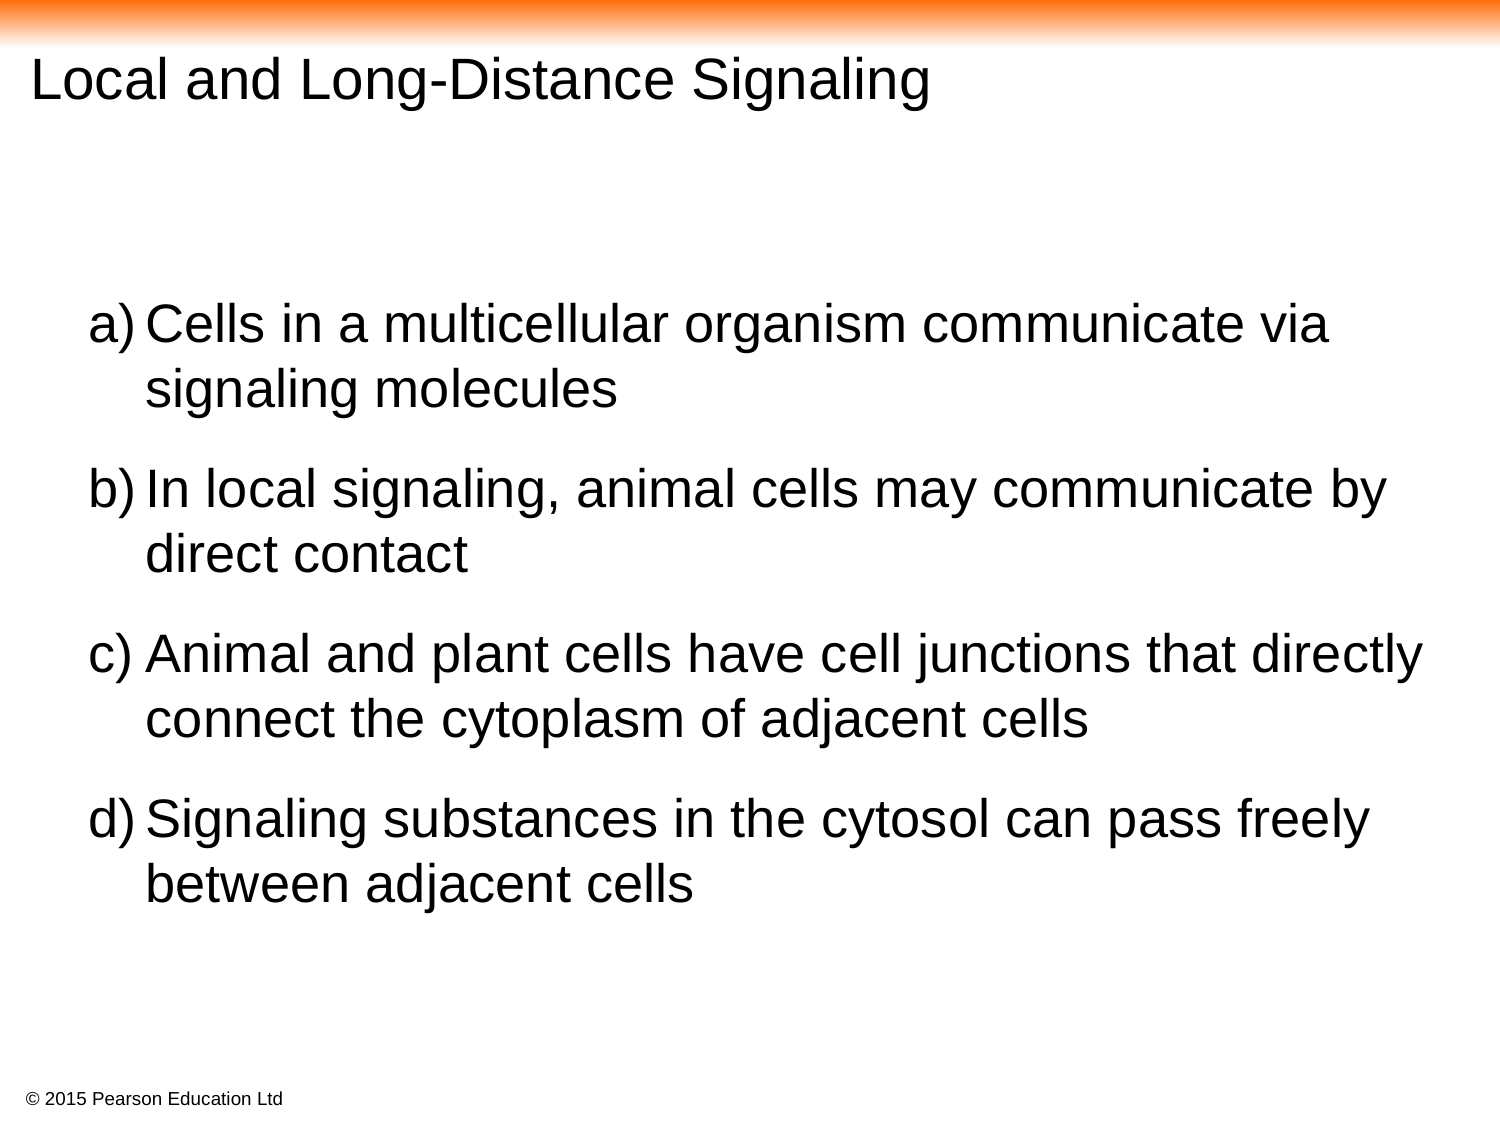

# Local and Long-Distance Signaling
Cells in a multicellular organism communicate via signaling molecules
In local signaling, animal cells may communicate by direct contact
Animal and plant cells have cell junctions that directly connect the cytoplasm of adjacent cells
Signaling substances in the cytosol can pass freely between adjacent cells